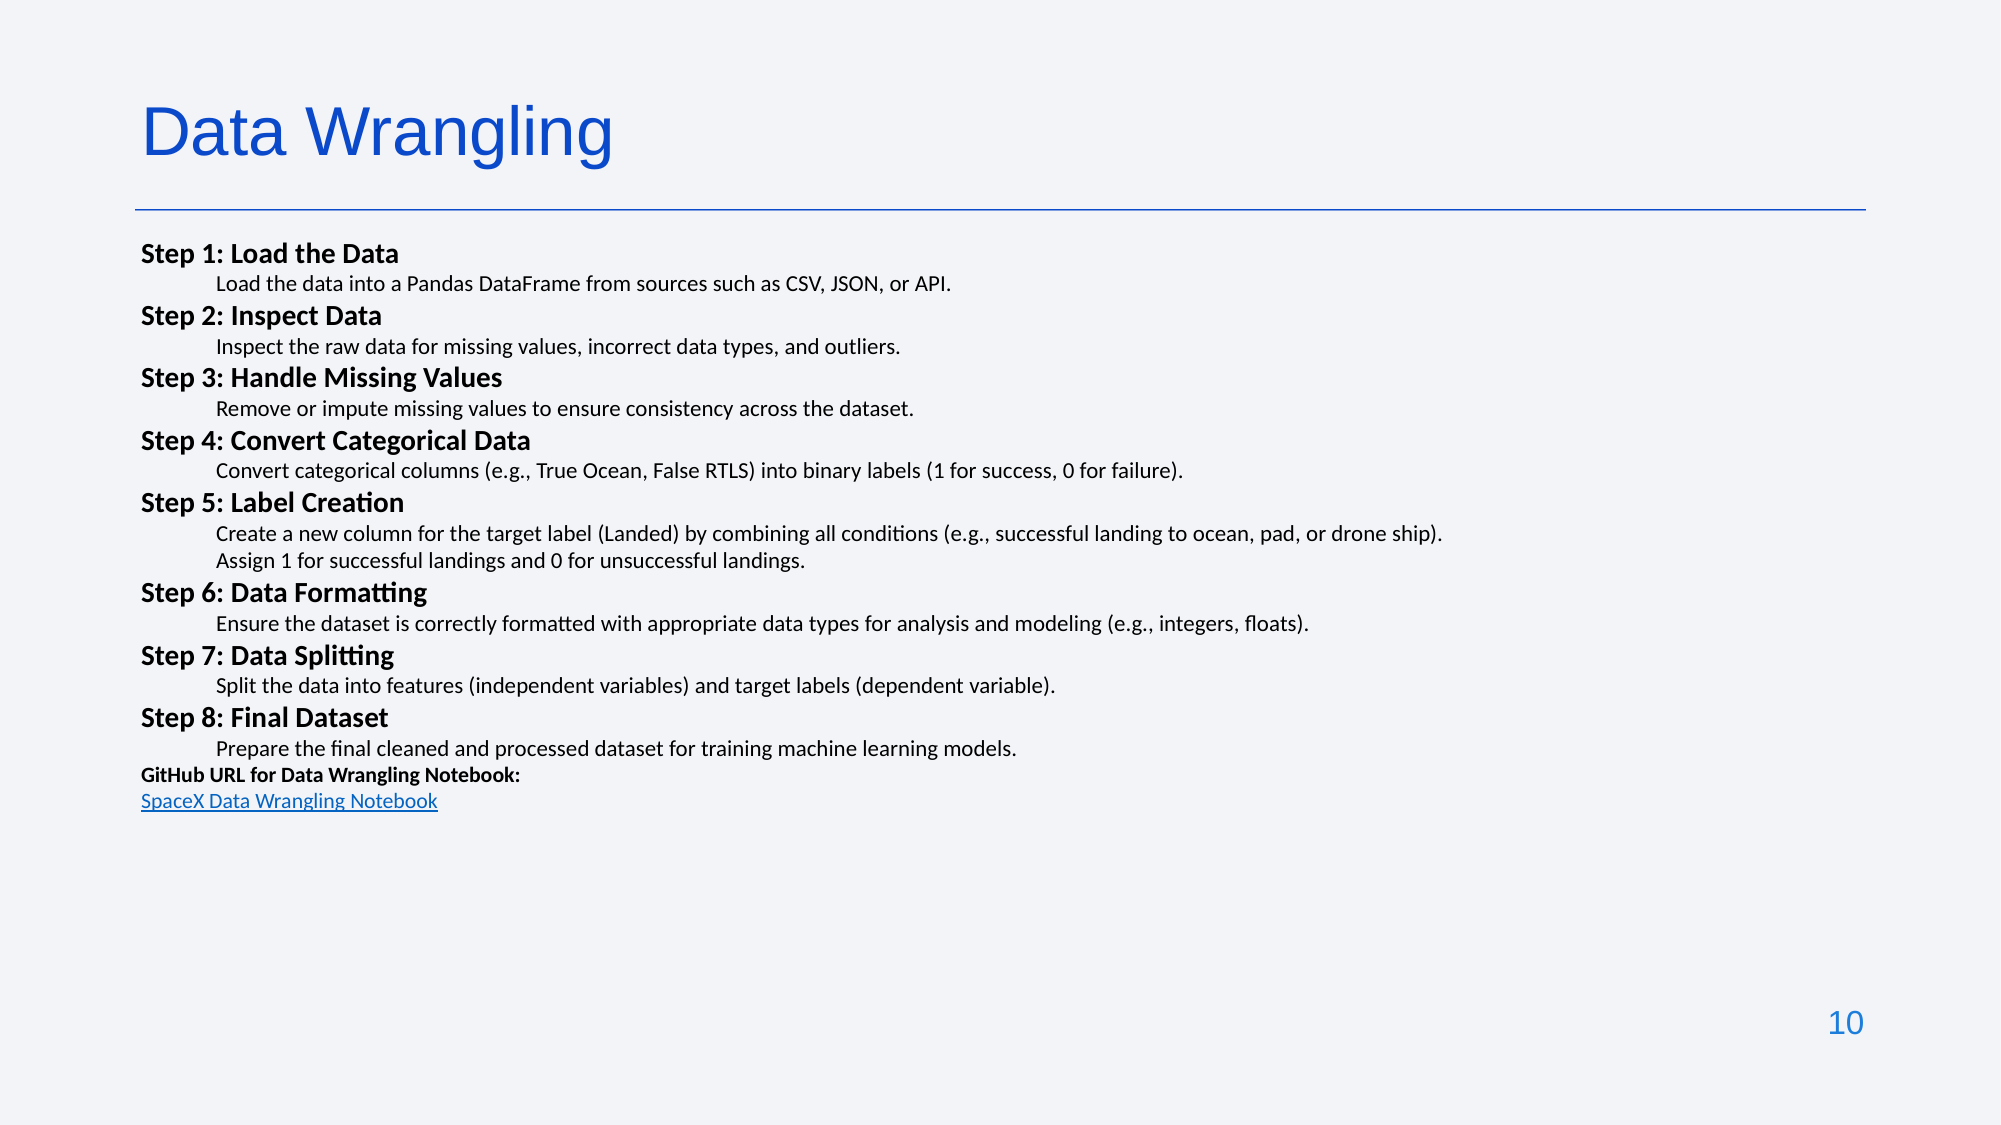

Data Wrangling
Step 1: Load the Data
Load the data into a Pandas DataFrame from sources such as CSV, JSON, or API.
Step 2: Inspect Data
Inspect the raw data for missing values, incorrect data types, and outliers.
Step 3: Handle Missing Values
Remove or impute missing values to ensure consistency across the dataset.
Step 4: Convert Categorical Data
Convert categorical columns (e.g., True Ocean, False RTLS) into binary labels (1 for success, 0 for failure).
Step 5: Label Creation
Create a new column for the target label (Landed) by combining all conditions (e.g., successful landing to ocean, pad, or drone ship).
Assign 1 for successful landings and 0 for unsuccessful landings.
Step 6: Data Formatting
Ensure the dataset is correctly formatted with appropriate data types for analysis and modeling (e.g., integers, floats).
Step 7: Data Splitting
Split the data into features (independent variables) and target labels (dependent variable).
Step 8: Final Dataset
Prepare the final cleaned and processed dataset for training machine learning models.
GitHub URL for Data Wrangling Notebook:
SpaceX Data Wrangling Notebook

10